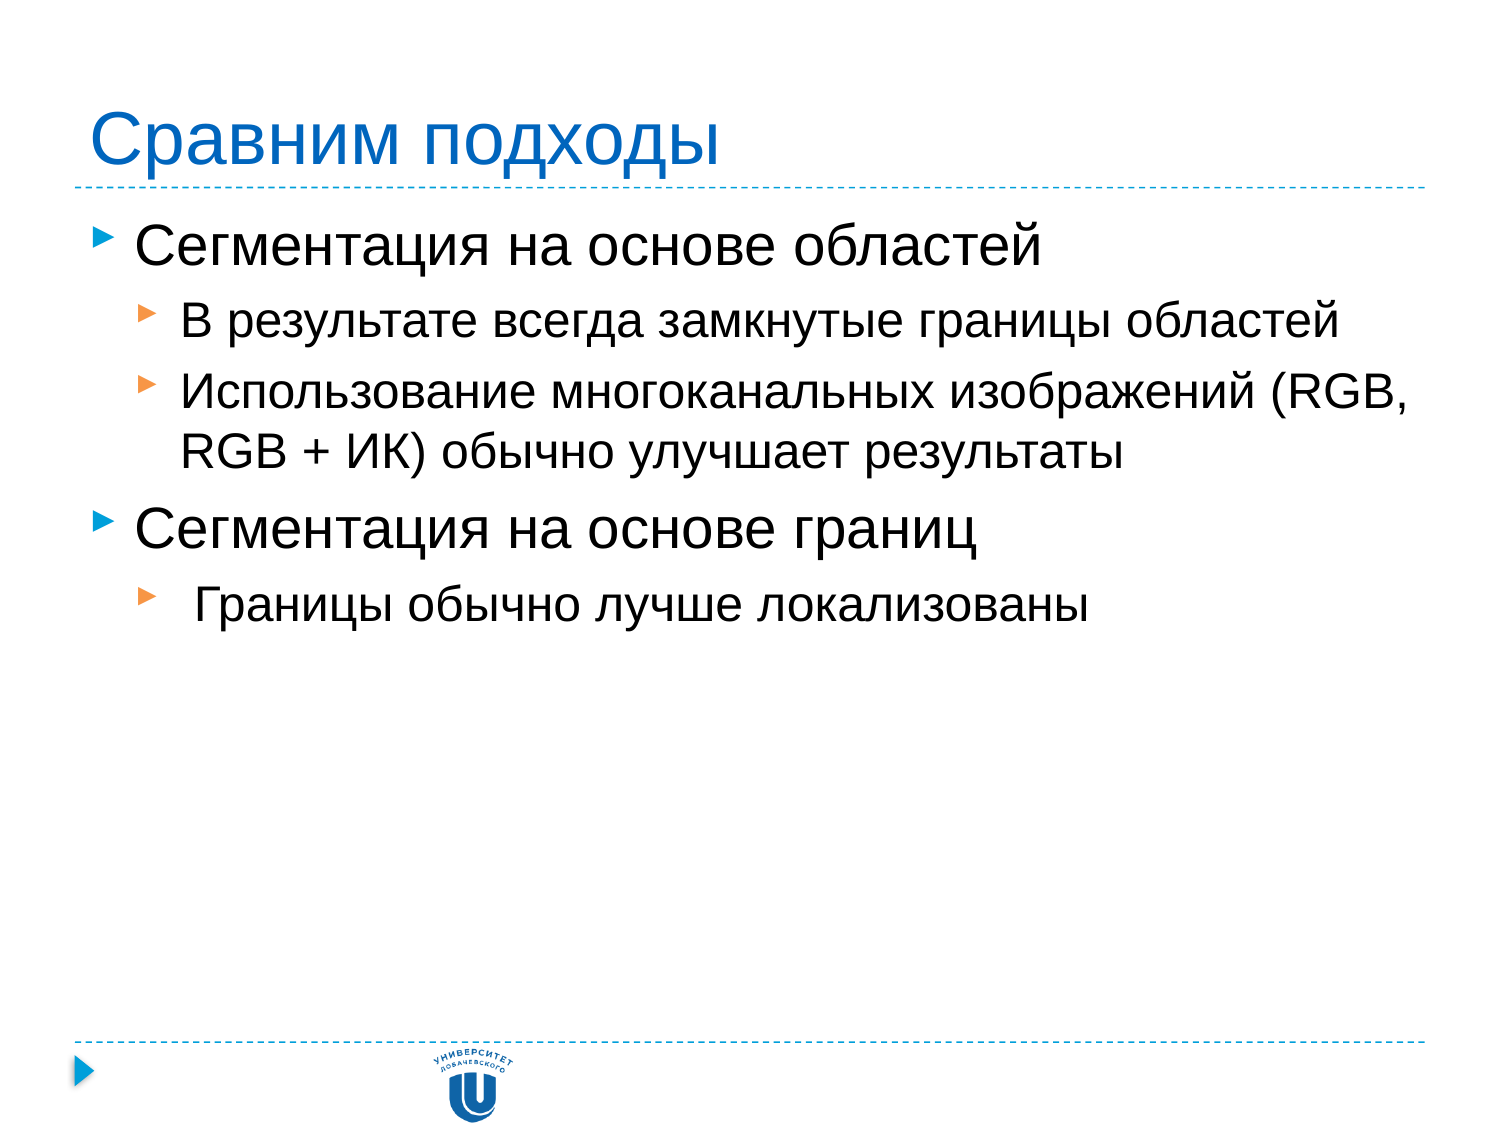

# Сравним подходы
Сегментация на основе областей
В результате всегда замкнутые границы областей
Использование многоканальных изображений (RGB, RGB + ИК) обычно улучшает результаты
Сегментация на основе границ
 Границы обычно лучше локализованы